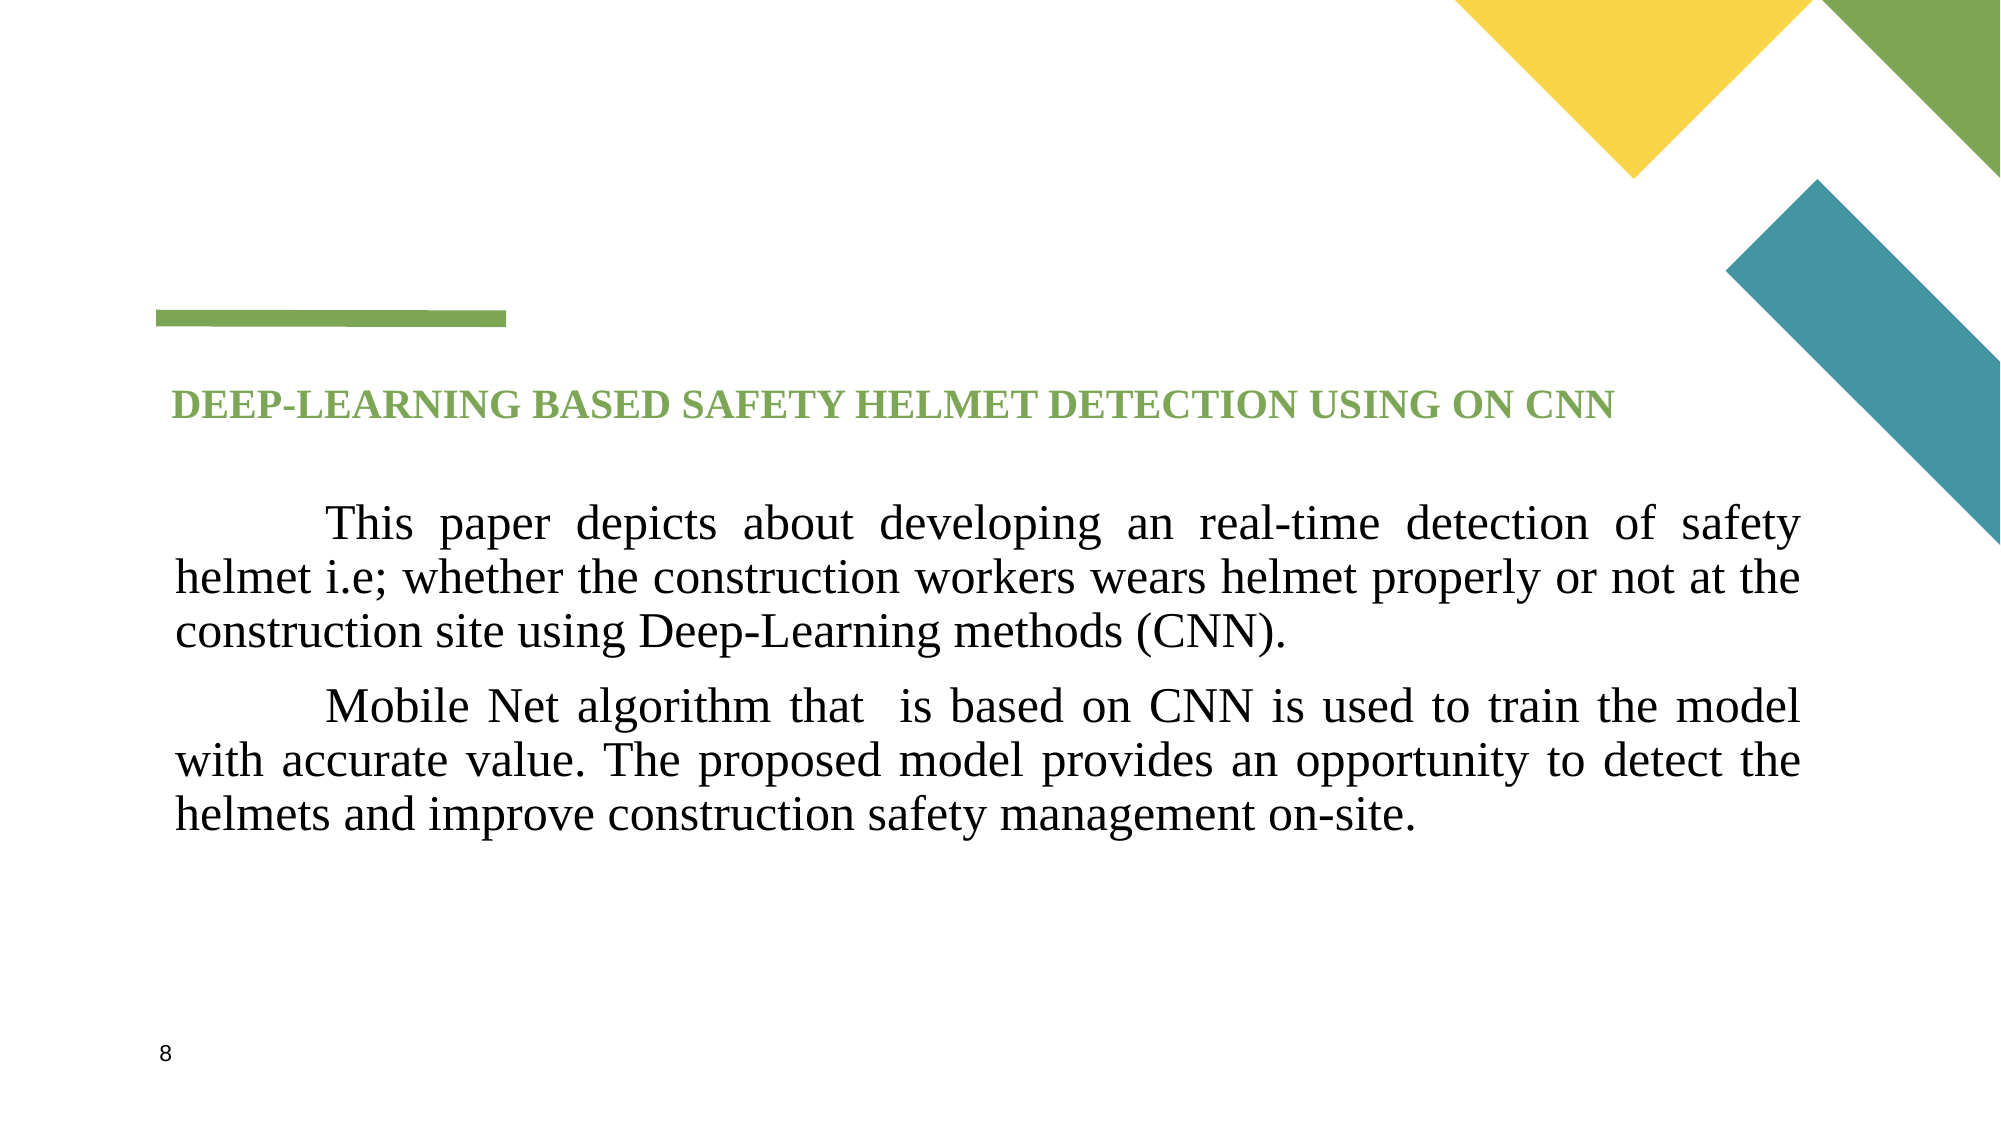

DEEP-LEARNING BASED SAFETY HELMET DETECTION USING ON CNN
	This paper depicts about developing an real-time detection of safety helmet i.e; whether the construction workers wears helmet properly or not at the construction site using Deep-Learning methods (CNN).
	Mobile Net algorithm that  is based on CNN is used to train the model with accurate value. The proposed model provides an opportunity to detect the helmets and improve construction safety management on-site.

8